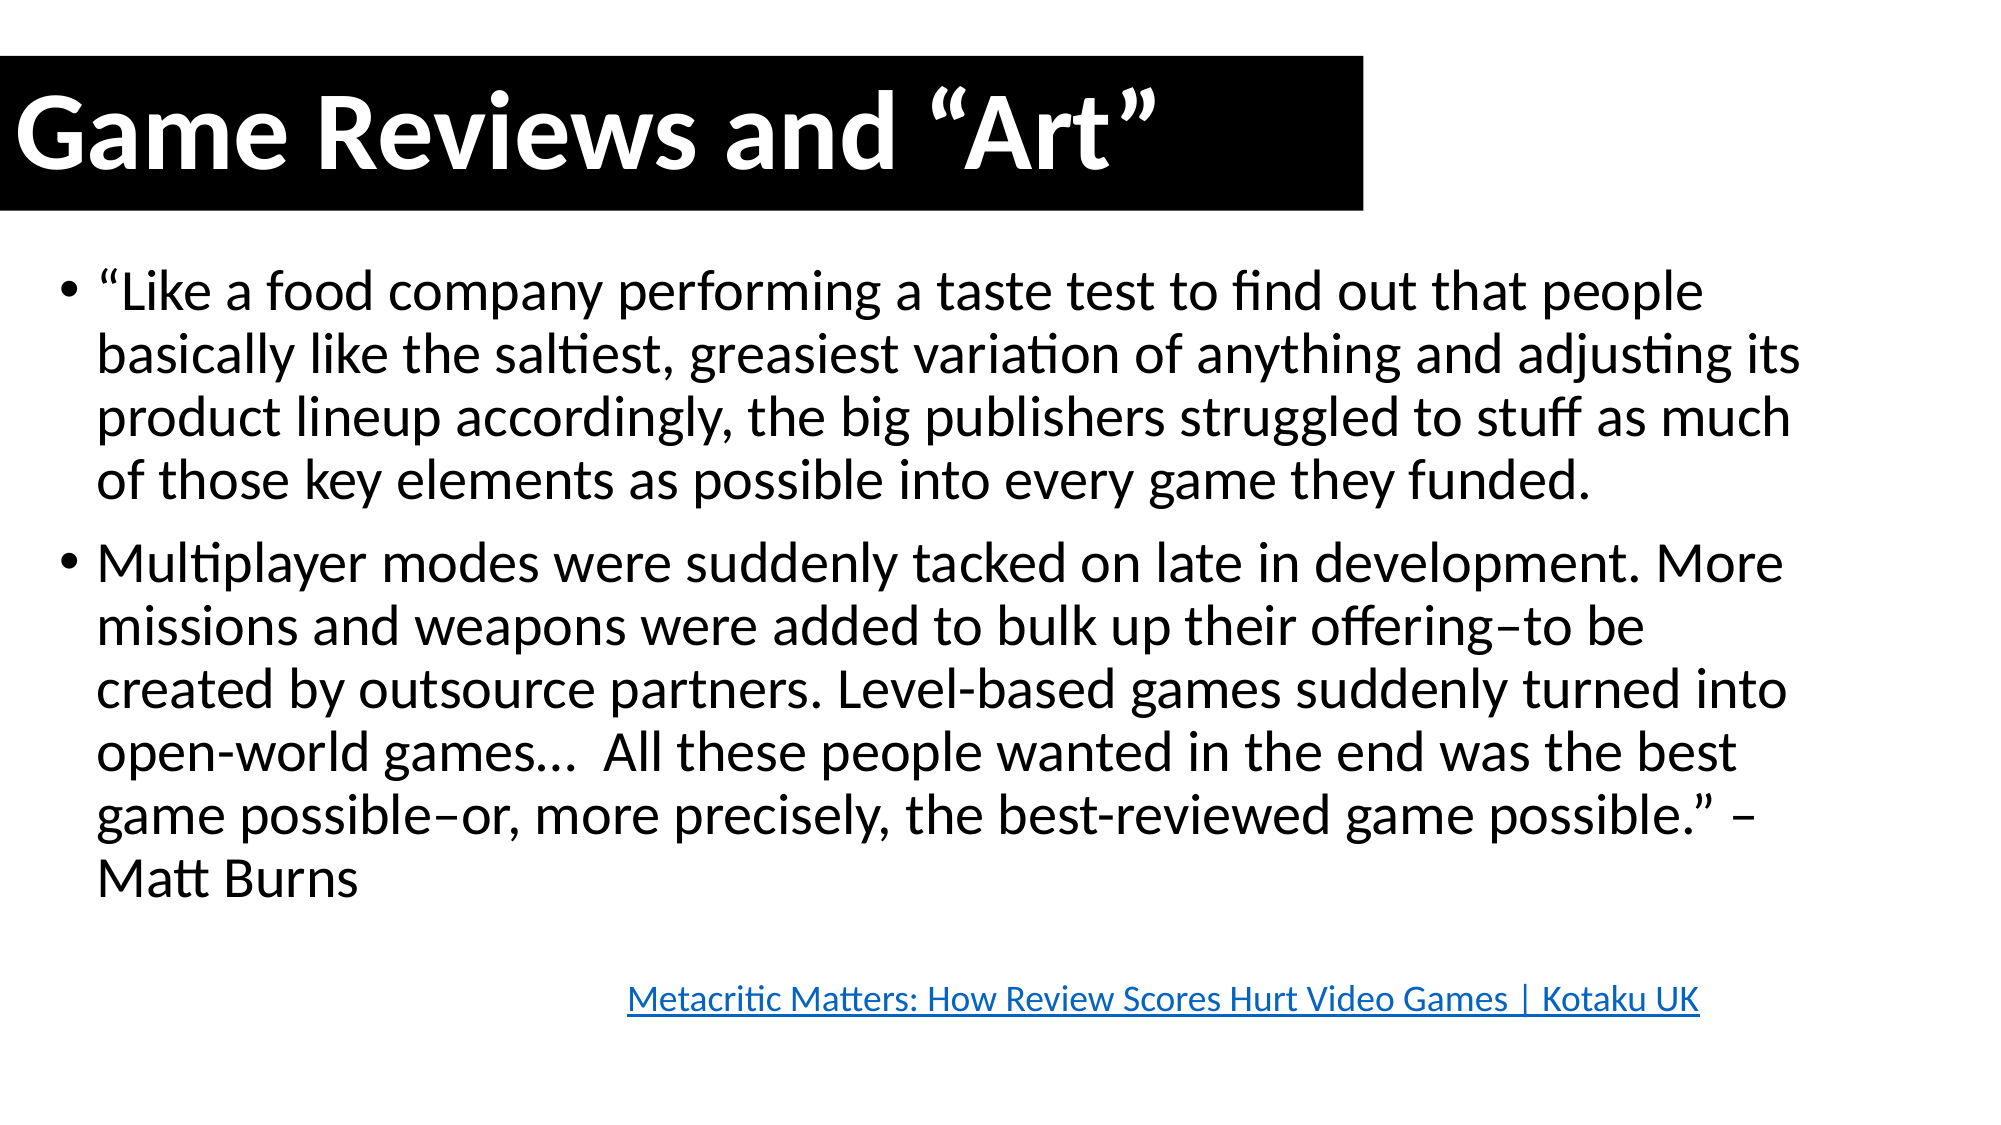

Game Reviews and “Art”
“Like a food company performing a taste test to find out that people basically like the saltiest, greasiest variation of anything and adjusting its product lineup accordingly, the big publishers struggled to stuff as much of those key elements as possible into every game they funded.
Multiplayer modes were suddenly tacked on late in development. More missions and weapons were added to bulk up their offering–to be created by outsource partners. Level-based games suddenly turned into open-world games…  All these people wanted in the end was the best game possible–or, more precisely, the best-reviewed game possible.” – Matt Burns
Metacritic Matters: How Review Scores Hurt Video Games | Kotaku UK